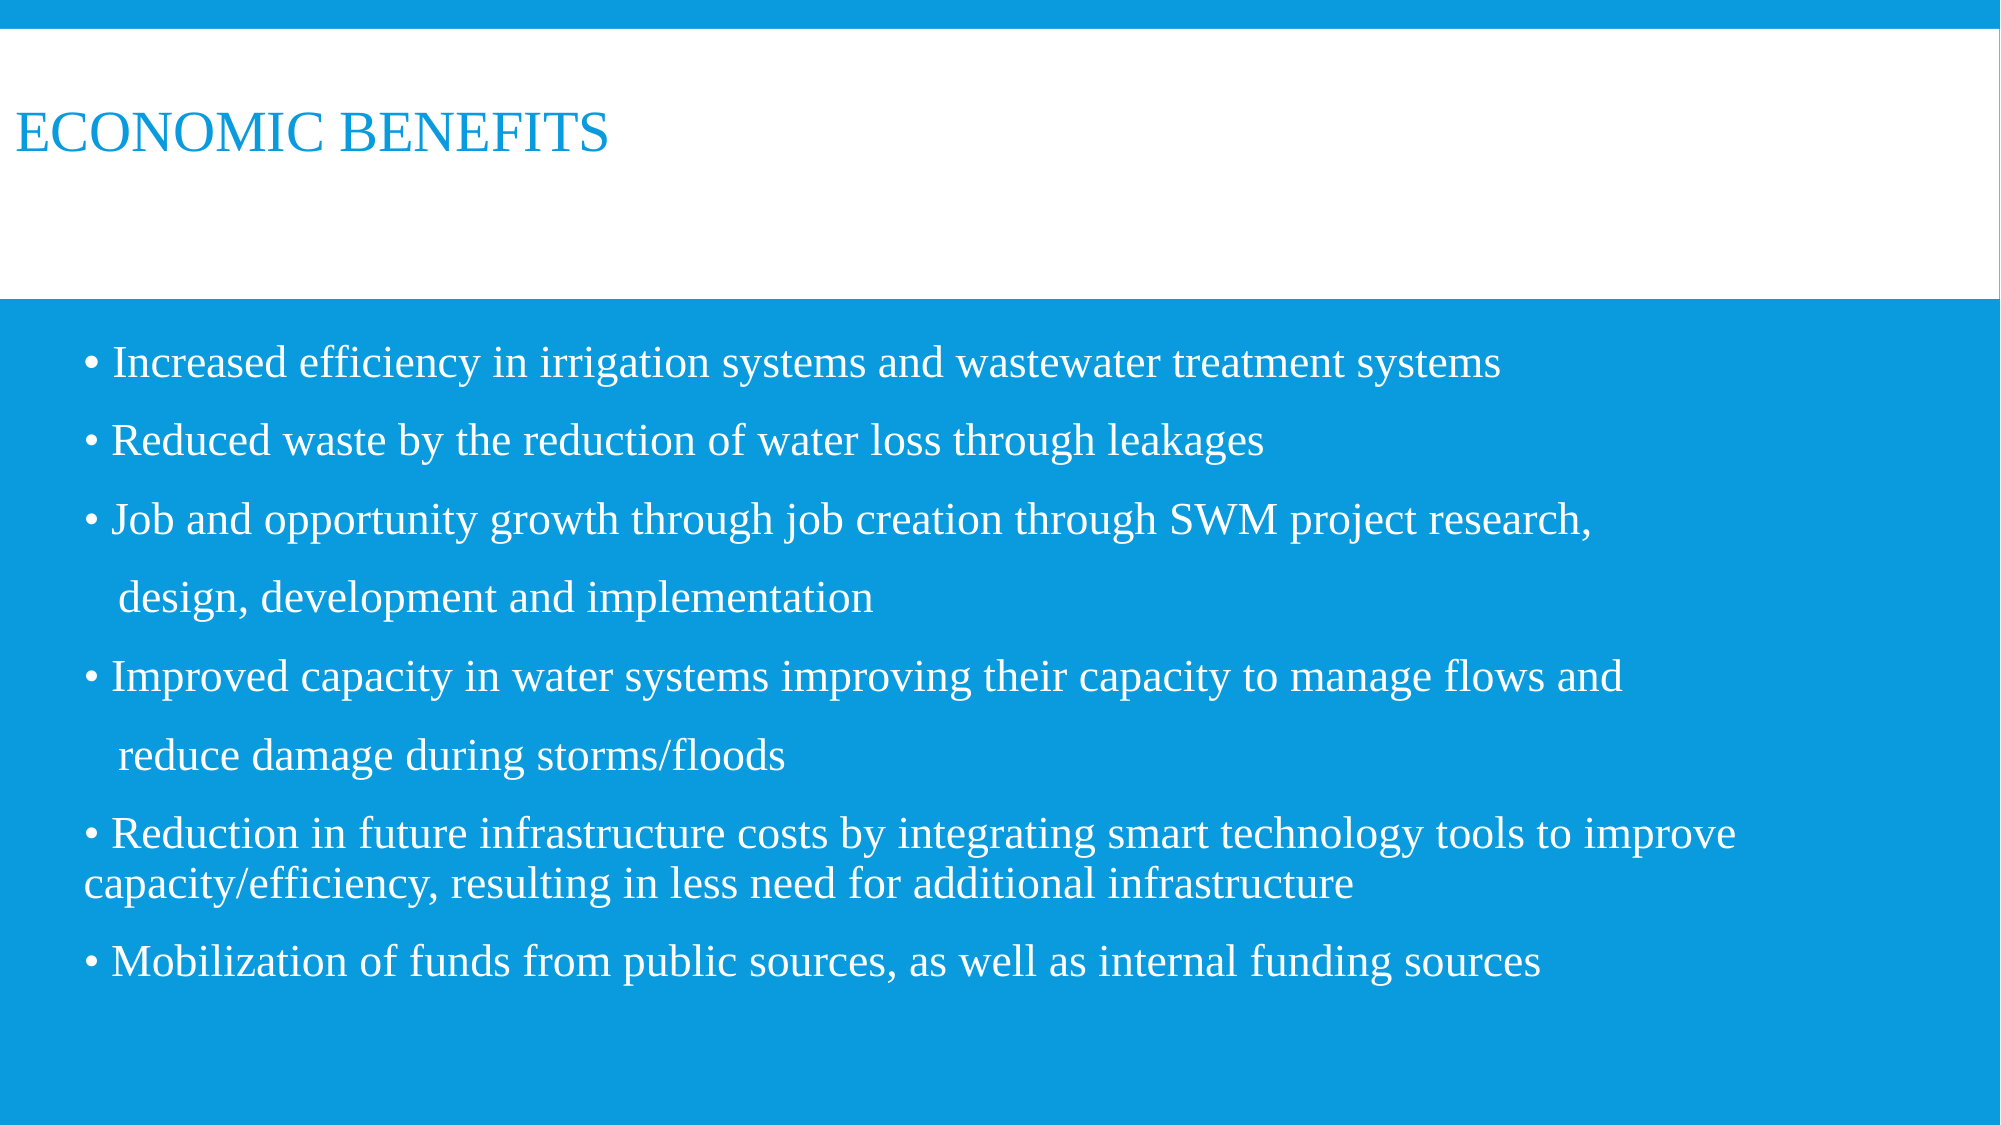

# Economic benefits
• Increased efficiency in irrigation systems and wastewater treatment systems
• Reduced waste by the reduction of water loss through leakages
• Job and opportunity growth through job creation through SWM project research,
   design, development and implementation
• Improved capacity in water systems improving their capacity to manage flows and
   reduce damage during storms/floods
• Reduction in future infrastructure costs by integrating smart technology tools to improve     capacity/efficiency, resulting in less need for additional infrastructure
• Mobilization of funds from public sources, as well as internal funding sources